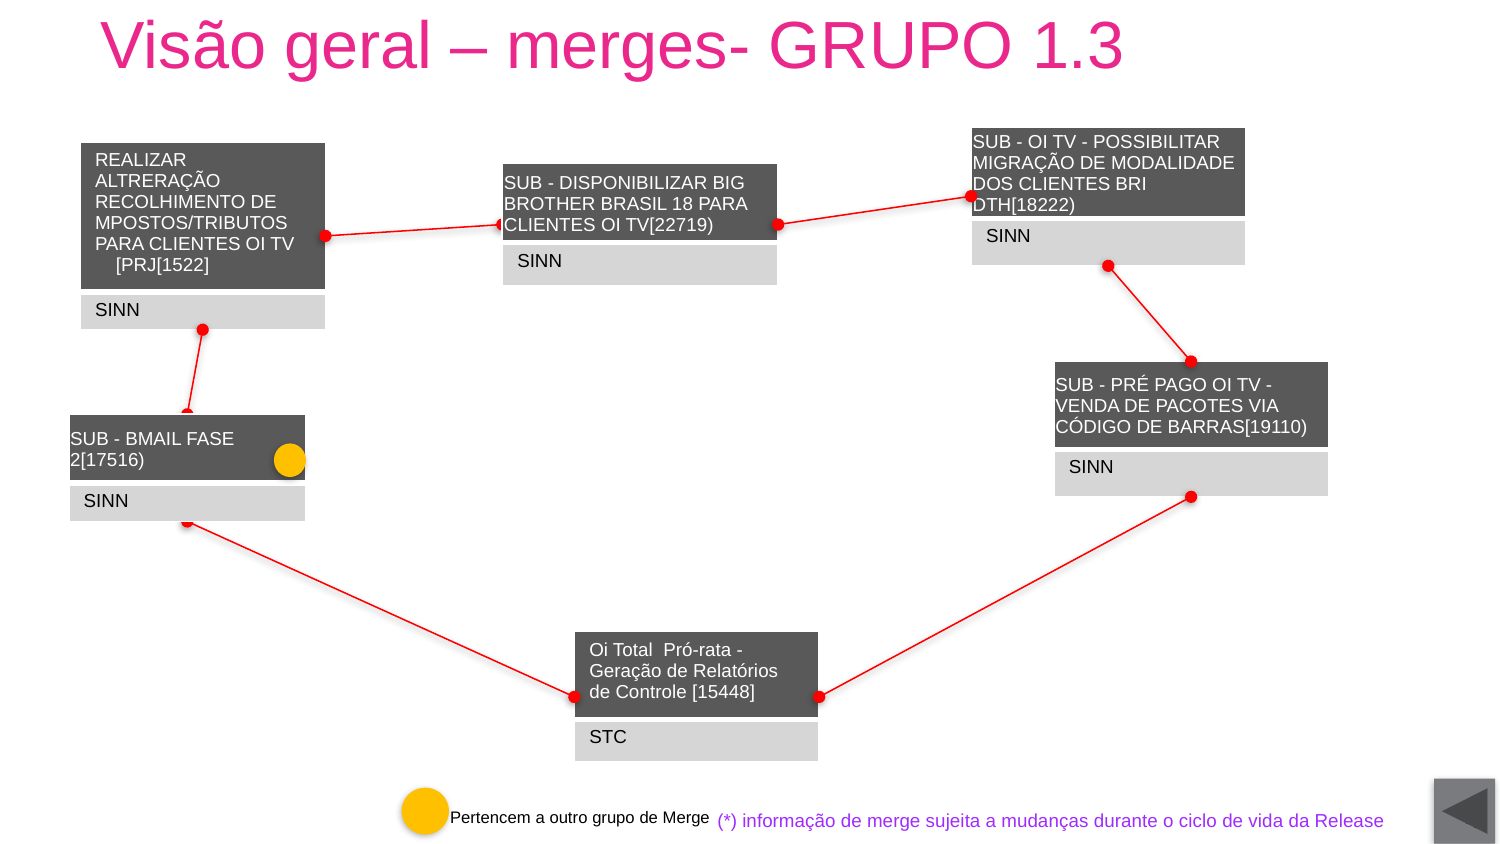

Visão geral – merges- GRUPO 1.3
| SUB - OI TV - POSSIBILITAR MIGRAÇÃO DE MODALIDADE DOS CLIENTES BRI DTH[18222) |
| --- |
| SINN |
| REALIZAR ALTRERAÇÃO RECOLHIMENTO DE MPOSTOS/TRIBUTOS PARA CLIENTES OI TV [PRJ[1522] |
| --- |
| SINN |
| SUB - DISPONIBILIZAR BIG BROTHER BRASIL 18 PARA CLIENTES OI TV[22719) |
| --- |
| SINN |
| SUB - PRÉ PAGO OI TV - VENDA DE PACOTES VIA CÓDIGO DE BARRAS[19110) |
| --- |
| SINN |
| SUB - BMAIL FASE 2[17516) |
| --- |
| SINN |

| Oi Total Pró-rata - Geração de Relatórios de Controle [15448] |
| --- |
| STC |

6
(*) informação de merge sujeita a mudanças durante o ciclo de vida da Release
Pertencem a outro grupo de Merge